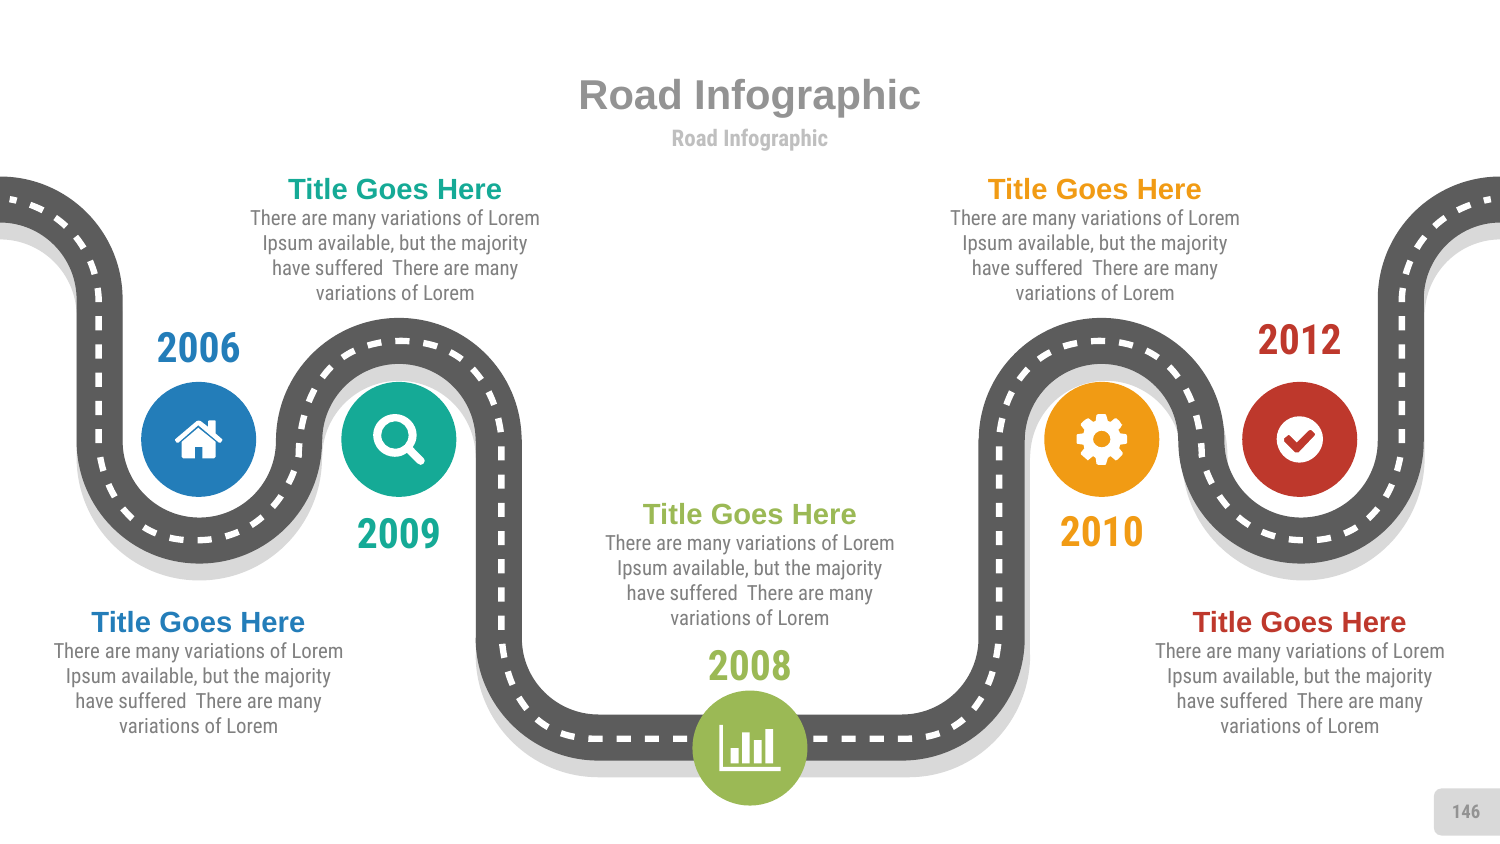

# Road Infographic
Road Infographic
Title Goes Here
There are many variations of Lorem Ipsum available, but the majority have suffered  There are many variations of Lorem
Title Goes Here
There are many variations of Lorem Ipsum available, but the majority have suffered  There are many variations of Lorem

2012
2006

Title Goes Here
There are many variations of Lorem Ipsum available, but the majority have suffered  There are many variations of Lorem
2010
2009
Title Goes Here
There are many variations of Lorem Ipsum available, but the majority have suffered  There are many variations of Lorem
Title Goes Here
There are many variations of Lorem Ipsum available, but the majority have suffered  There are many variations of Lorem
2008

146